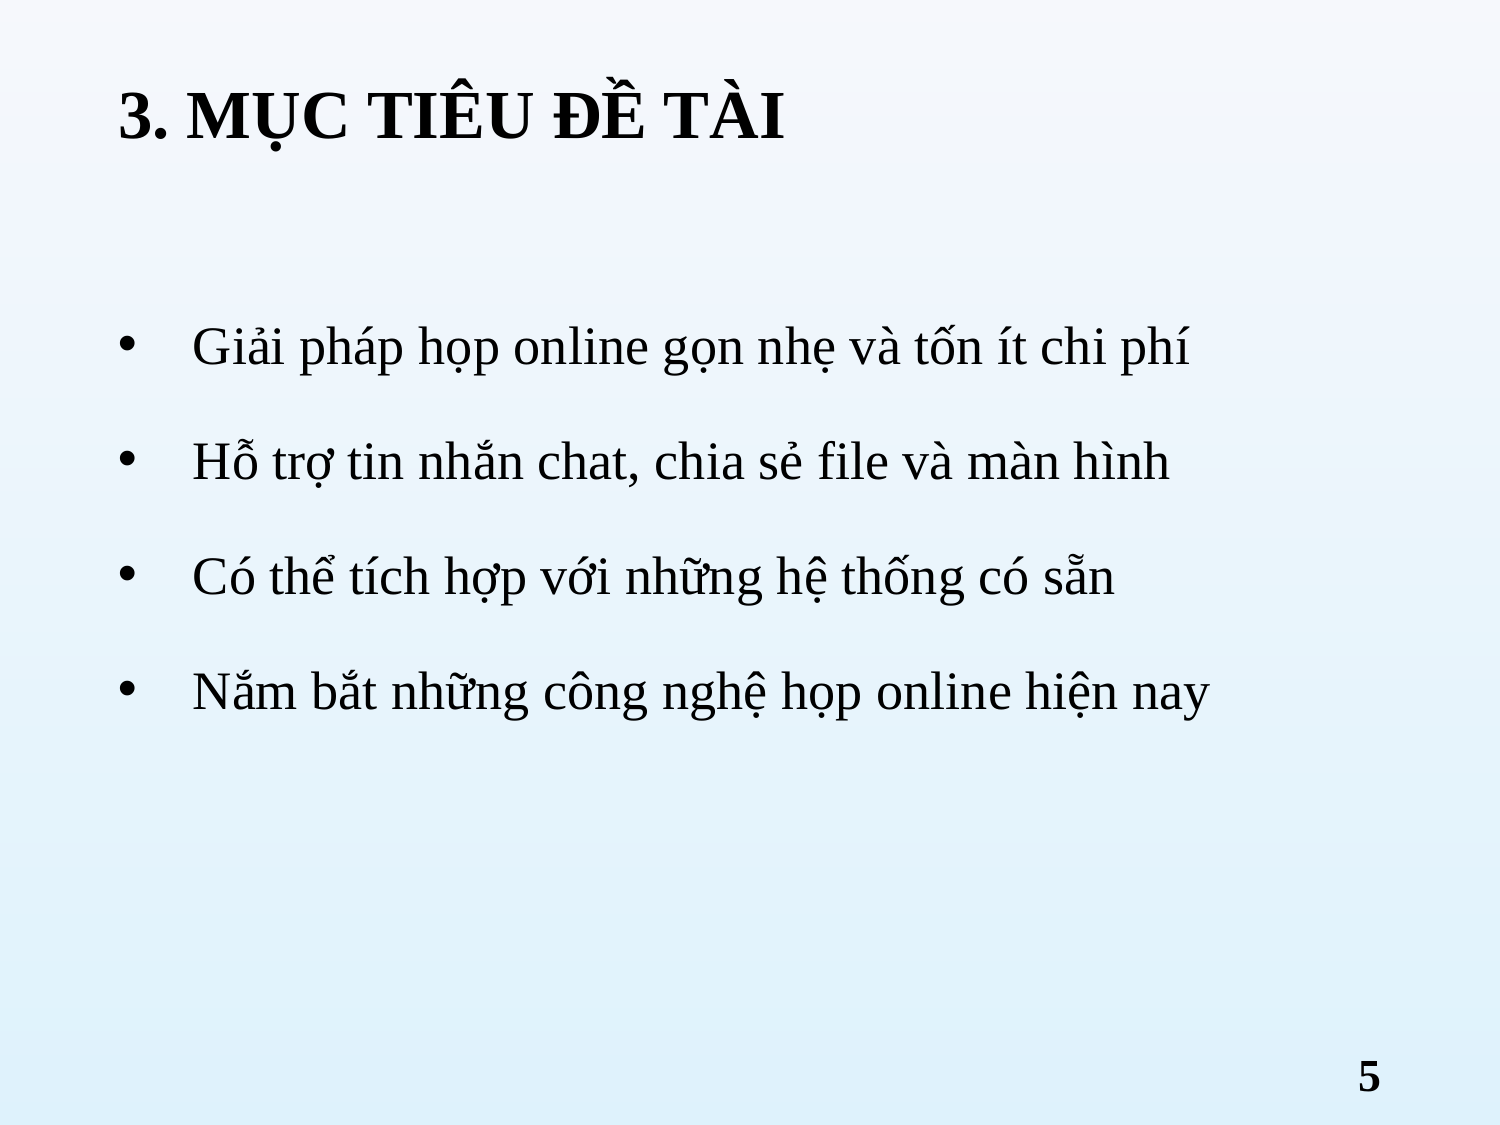

# 3. MỤC TIÊU ĐỀ TÀI
Giải pháp họp online gọn nhẹ và tốn ít chi phí
Hỗ trợ tin nhắn chat, chia sẻ file và màn hình
Có thể tích hợp với những hệ thống có sẵn
Nắm bắt những công nghệ họp online hiện nay
5